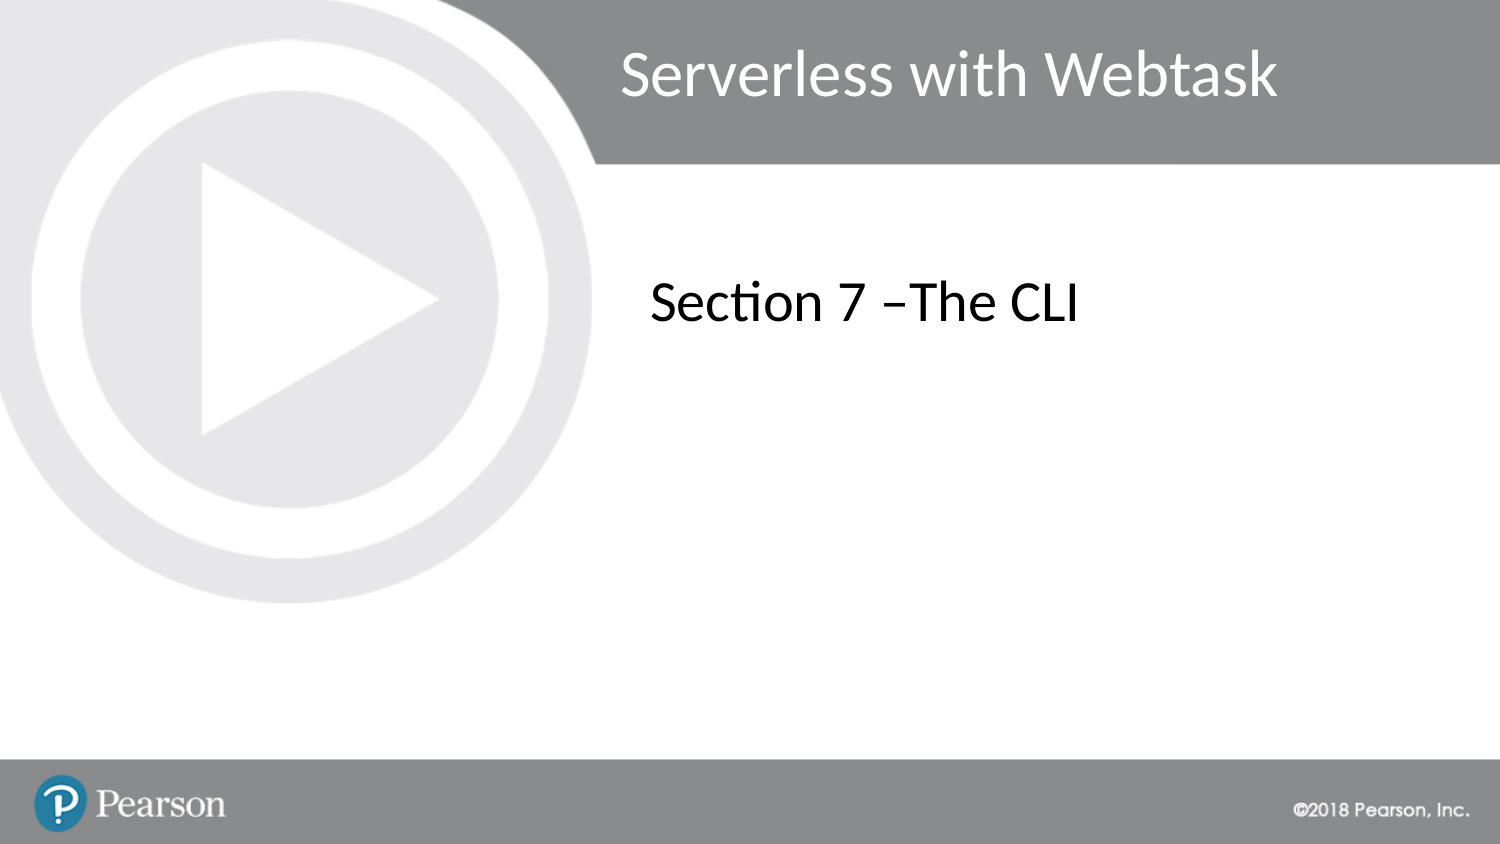

# Serverless with Webtask
Section 7 –The CLI